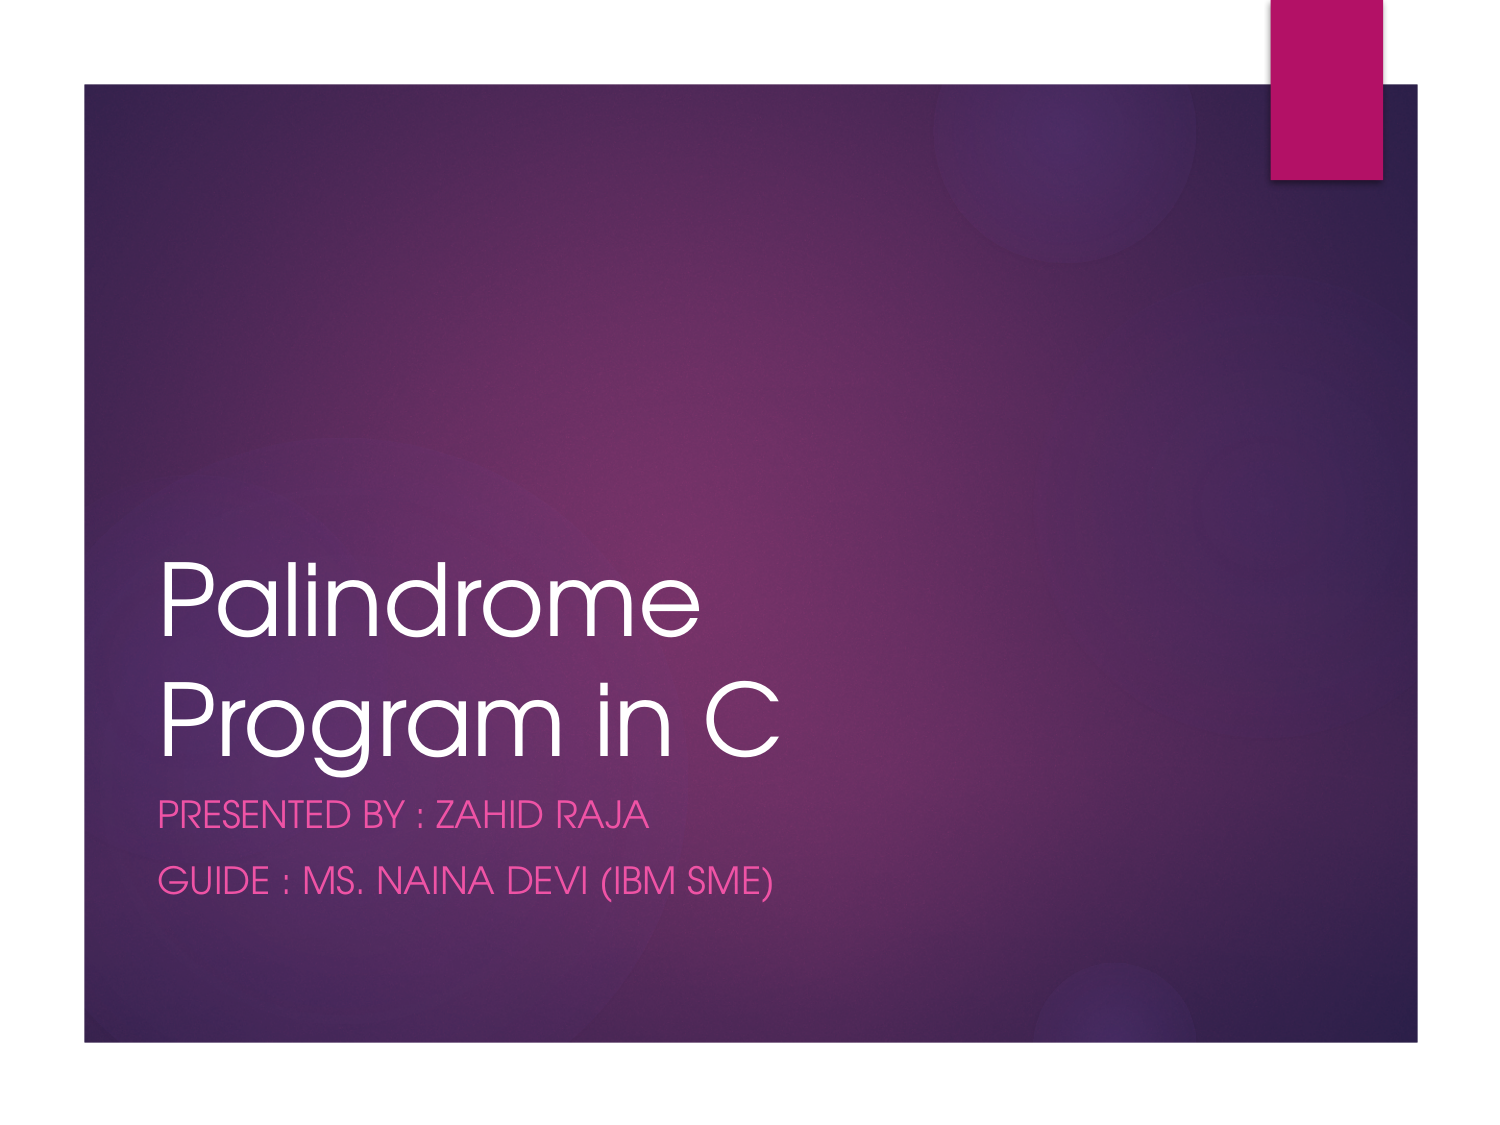

# Palindrome Program in C
Presented By : Zahid Raja
Guide : Ms. Naina Devi (IBM SME)